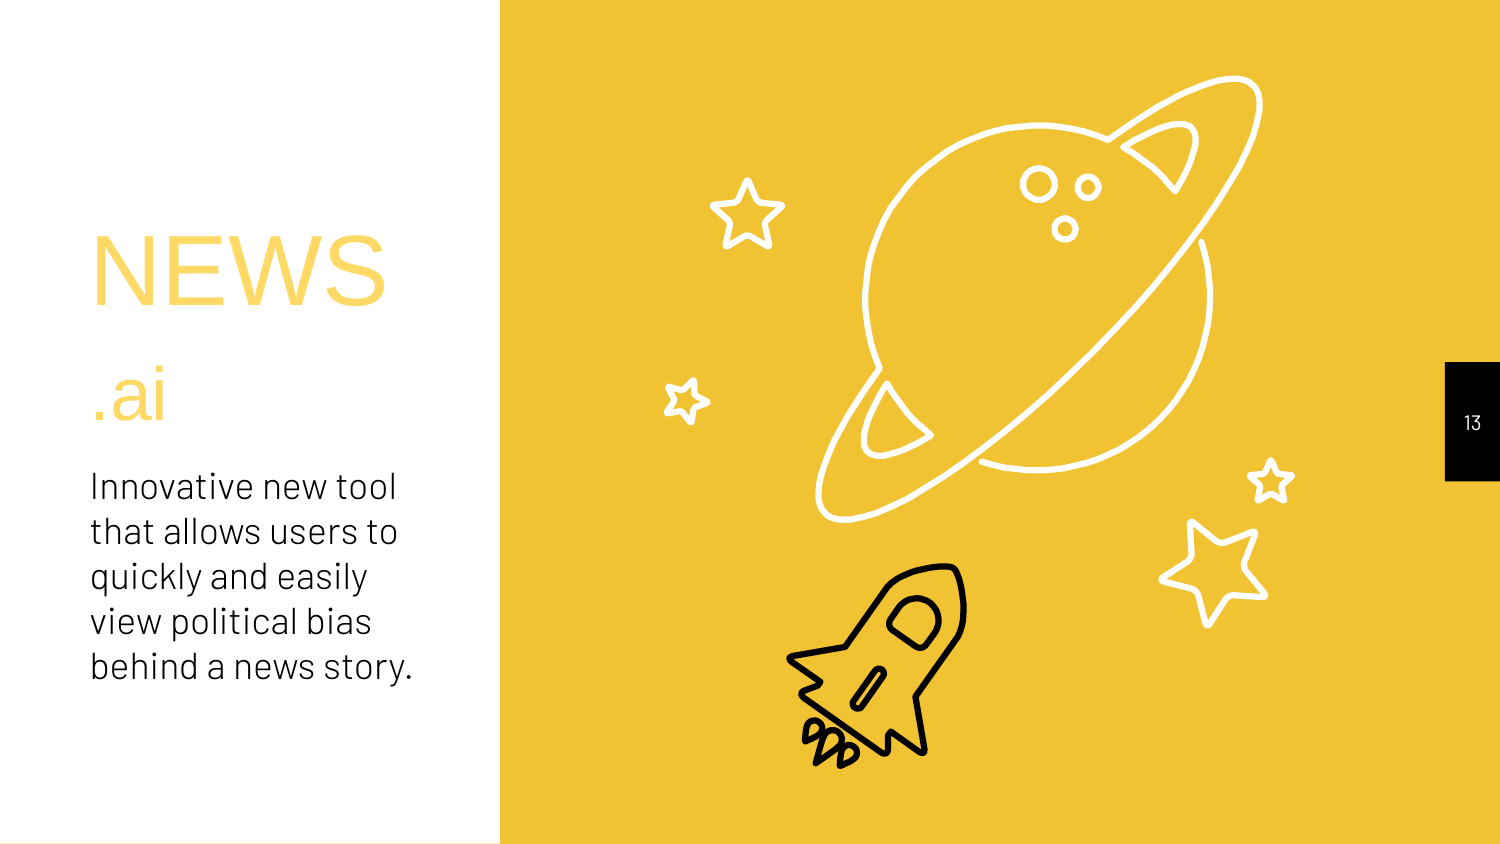

NEWS .ai
13

Innovative new tool that allows users to quickly and easily view political bias behind a news story.